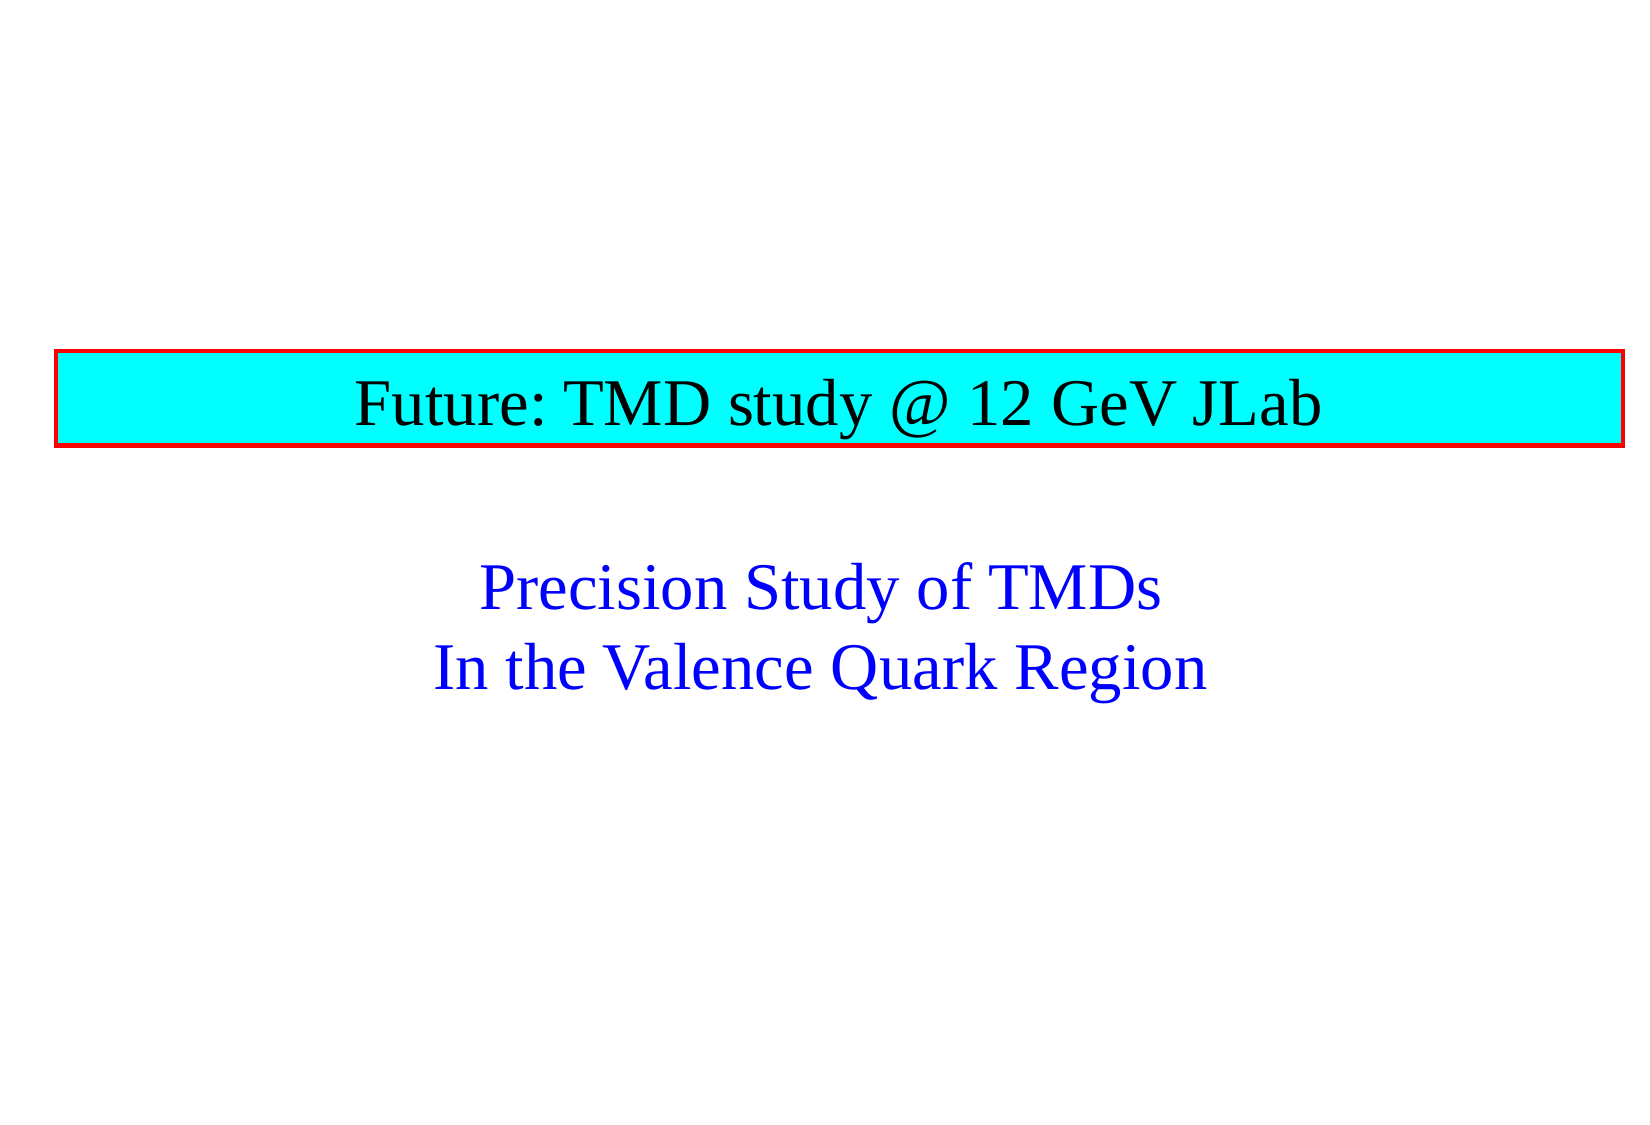

Future: TMD study @ 12 GeV JLab

Precision Study of TMDs
In the Valence Quark Region